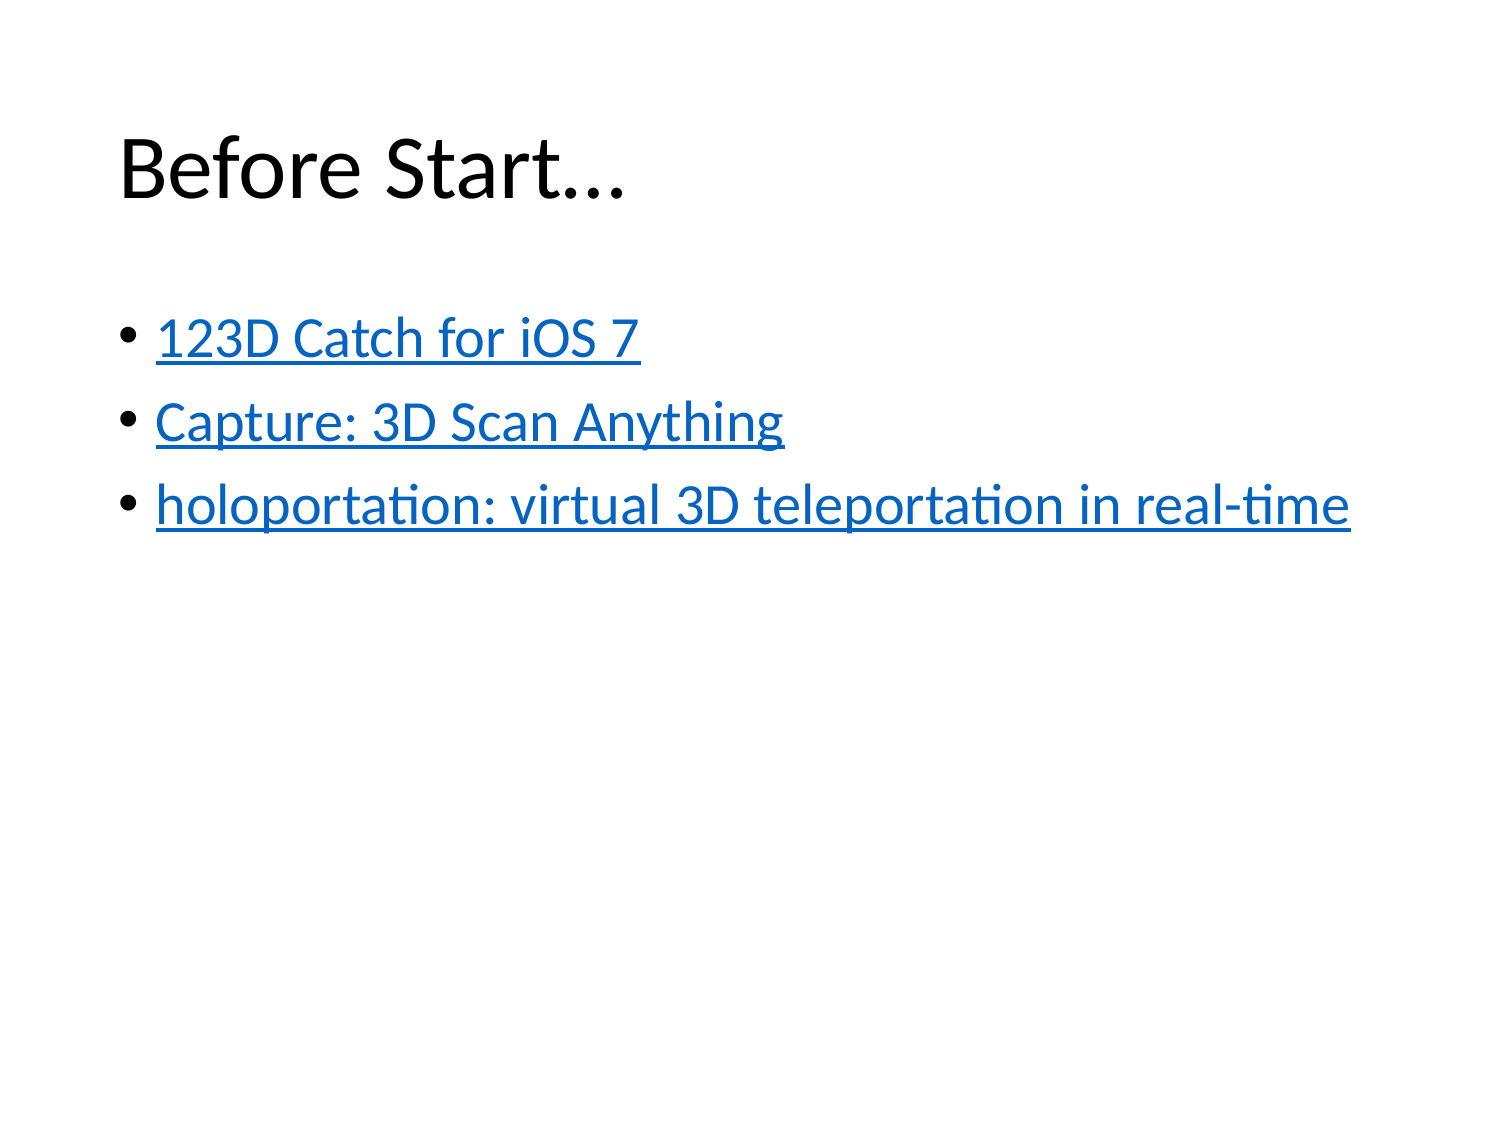

# Before Start…
123D Catch for iOS 7
Capture: 3D Scan Anything
holoportation: virtual 3D teleportation in real-time